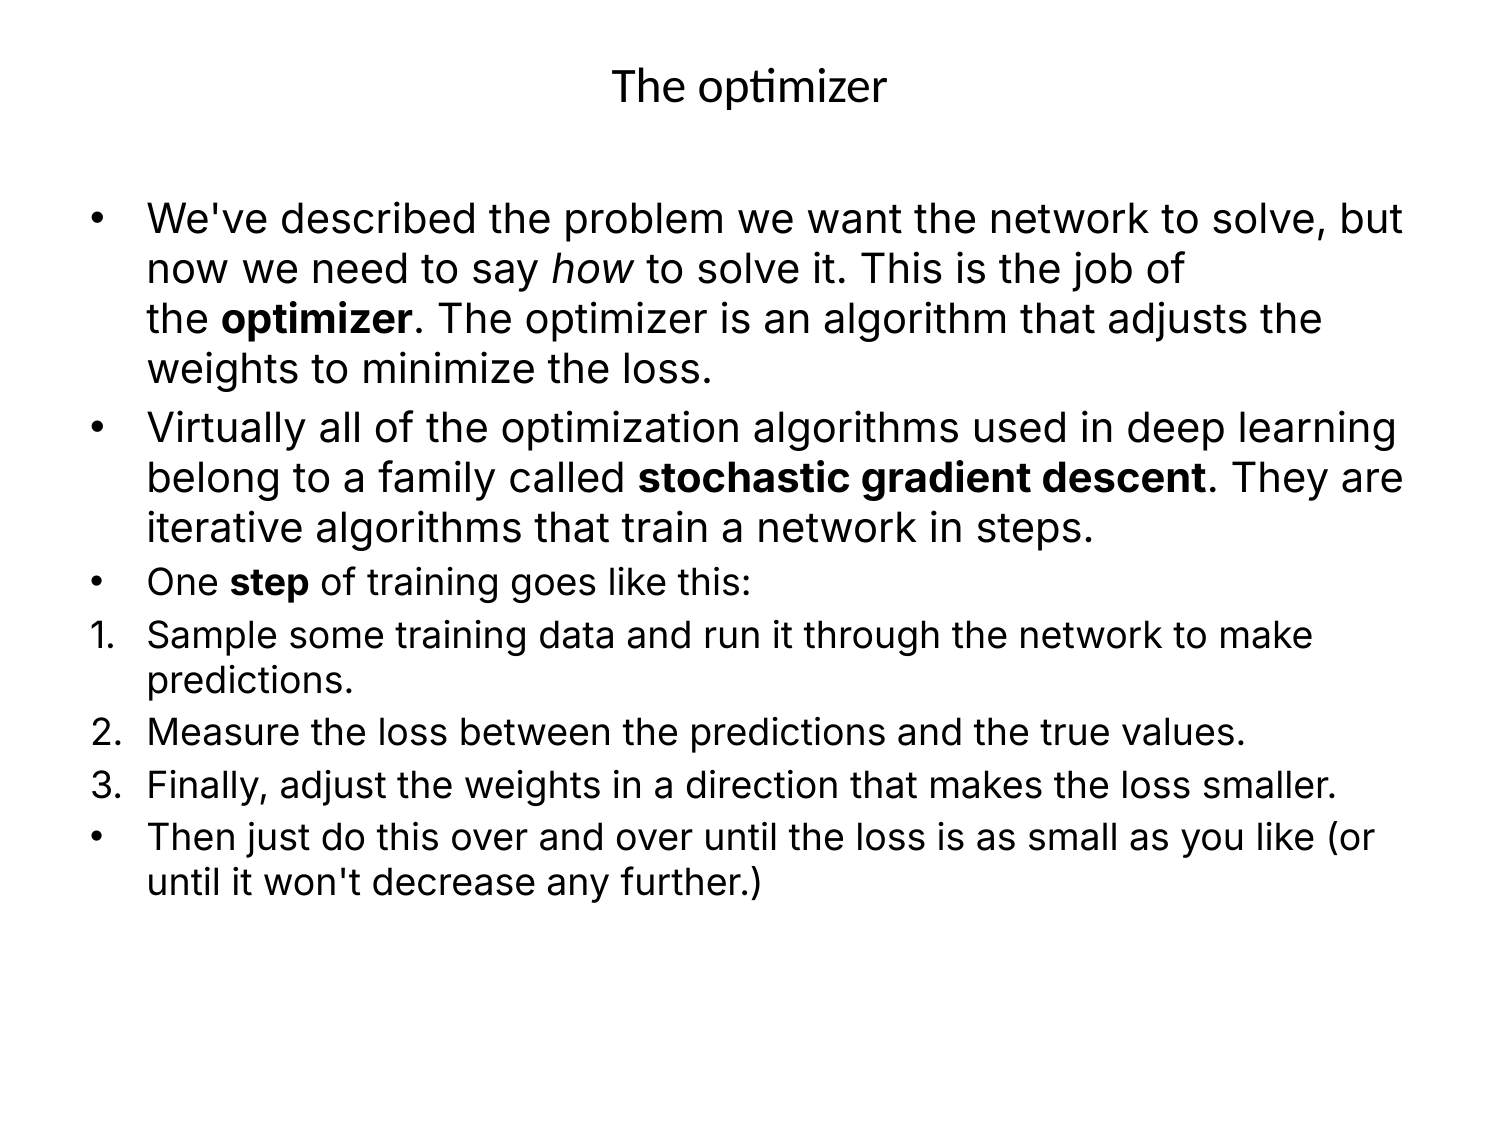

# The optimizer
We've described the problem we want the network to solve, but now we need to say how to solve it. This is the job of the optimizer. The optimizer is an algorithm that adjusts the weights to minimize the loss.
Virtually all of the optimization algorithms used in deep learning belong to a family called stochastic gradient descent. They are iterative algorithms that train a network in steps.
One step of training goes like this:
Sample some training data and run it through the network to make predictions.
Measure the loss between the predictions and the true values.
Finally, adjust the weights in a direction that makes the loss smaller.
Then just do this over and over until the loss is as small as you like (or until it won't decrease any further.)